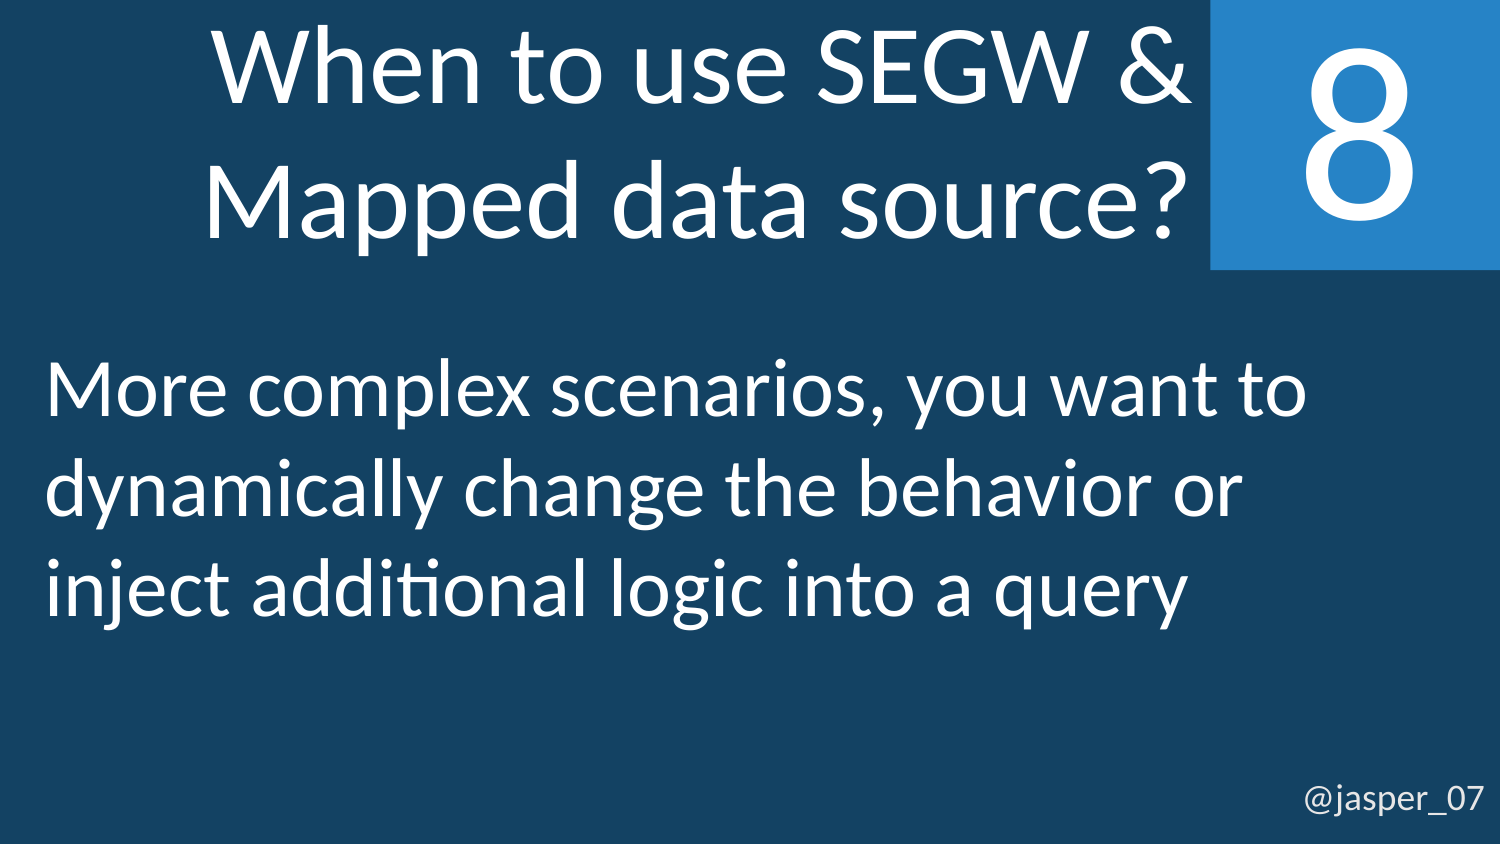

When to use SEGW & Mapped data source?
8
More complex scenarios, you want to dynamically change the behavior or inject additional logic into a query

@jasper_07